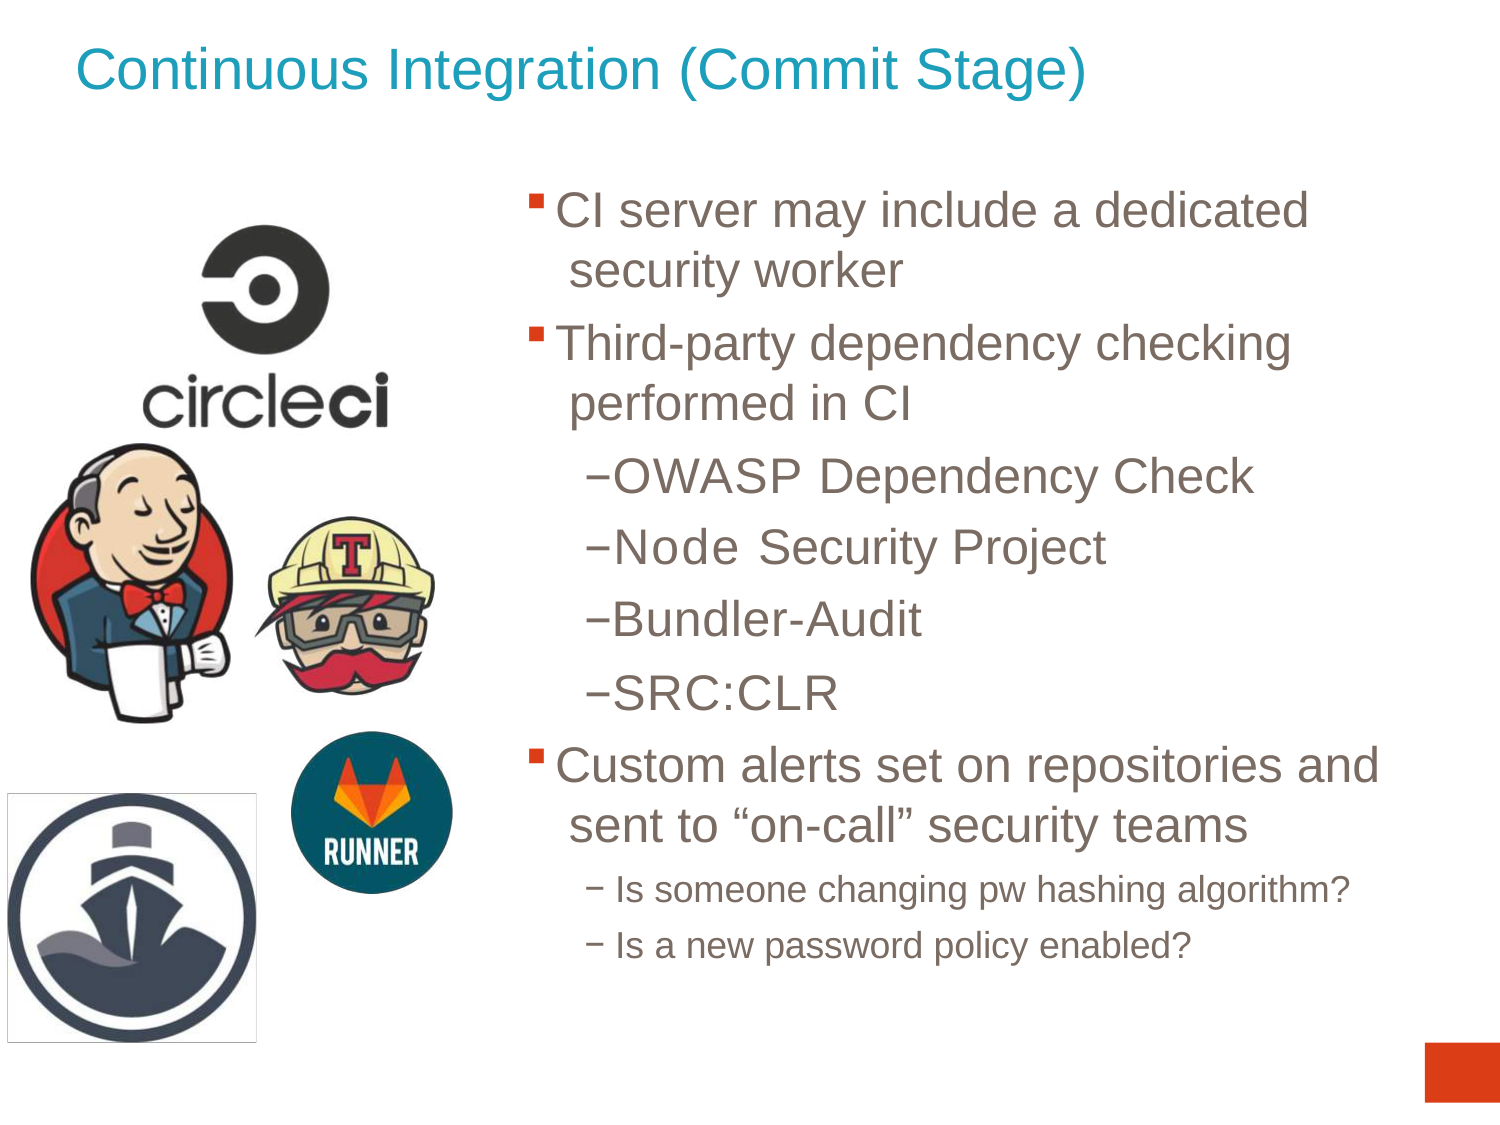

# Continuous Integration (Commit Stage)

CI server may include a dedicated  security worker
Third-party dependency checking  performed in CI
–OWASP Dependency Check
–Node Security Project
–Bundler-Audit
–SRC:CLR
Custom alerts set on repositories and  sent to “on-call” security teams
Is someone changing pw hashing algorithm?
Is a new password policy enabled?